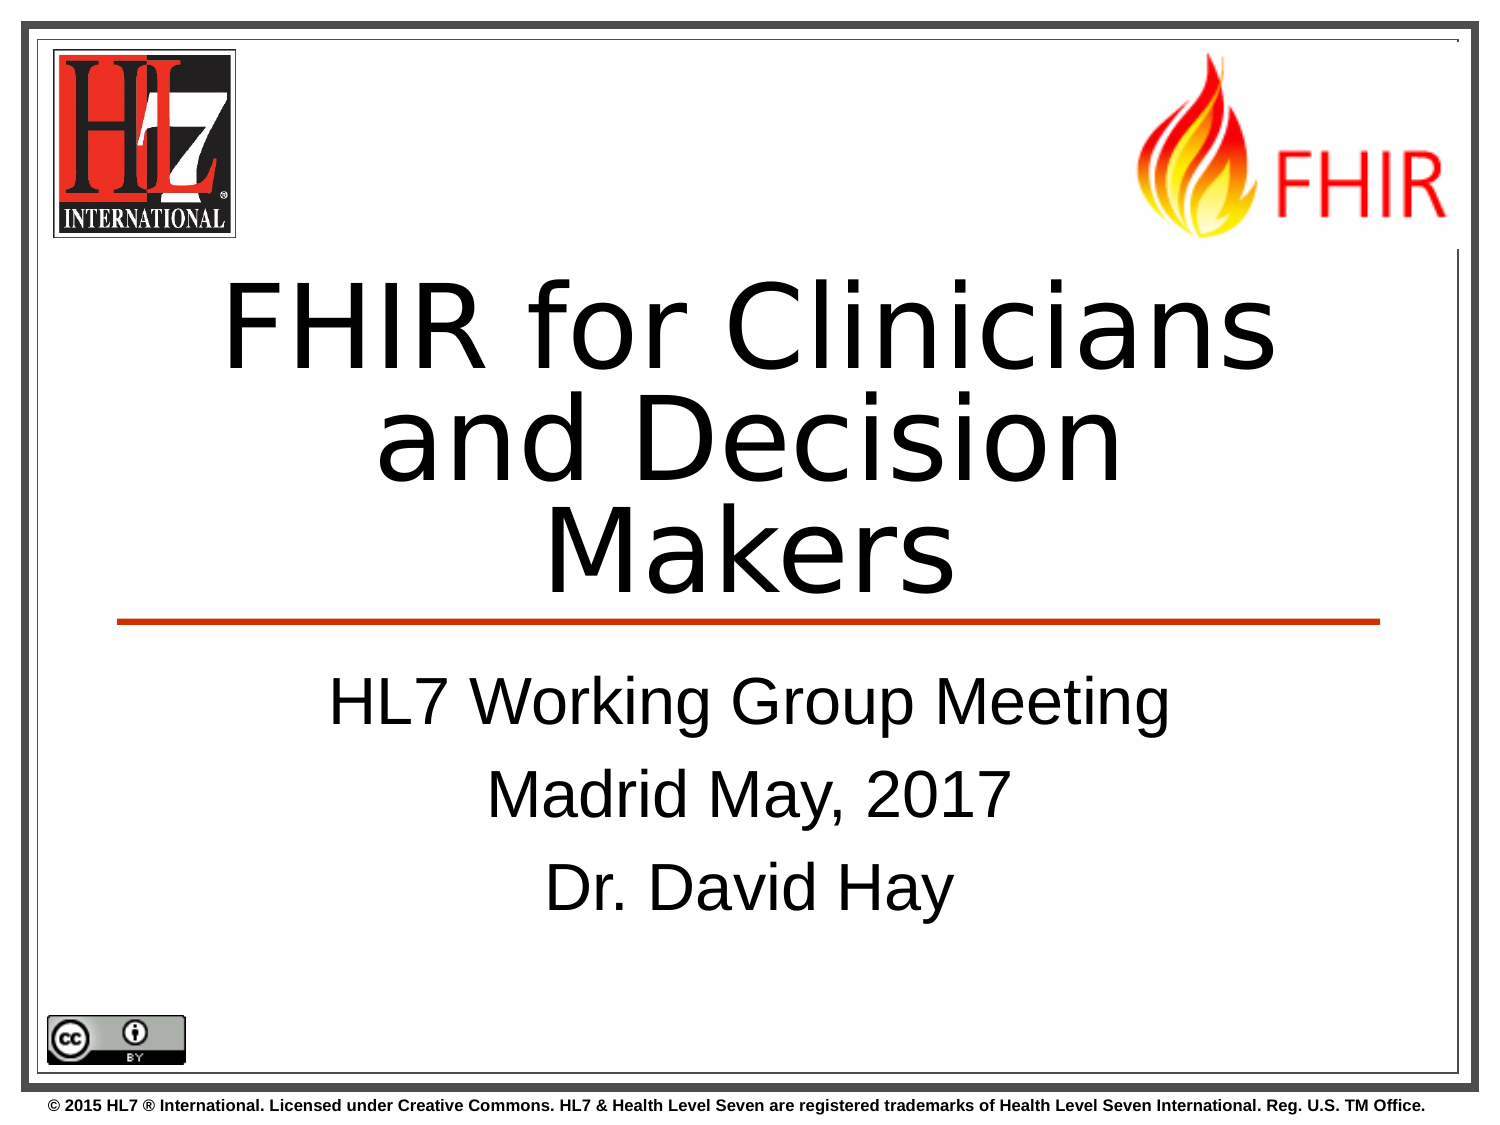

# FHIR for Clinicians and Decision Makers
HL7 Working Group Meeting
Madrid May, 2017
Dr. David Hay